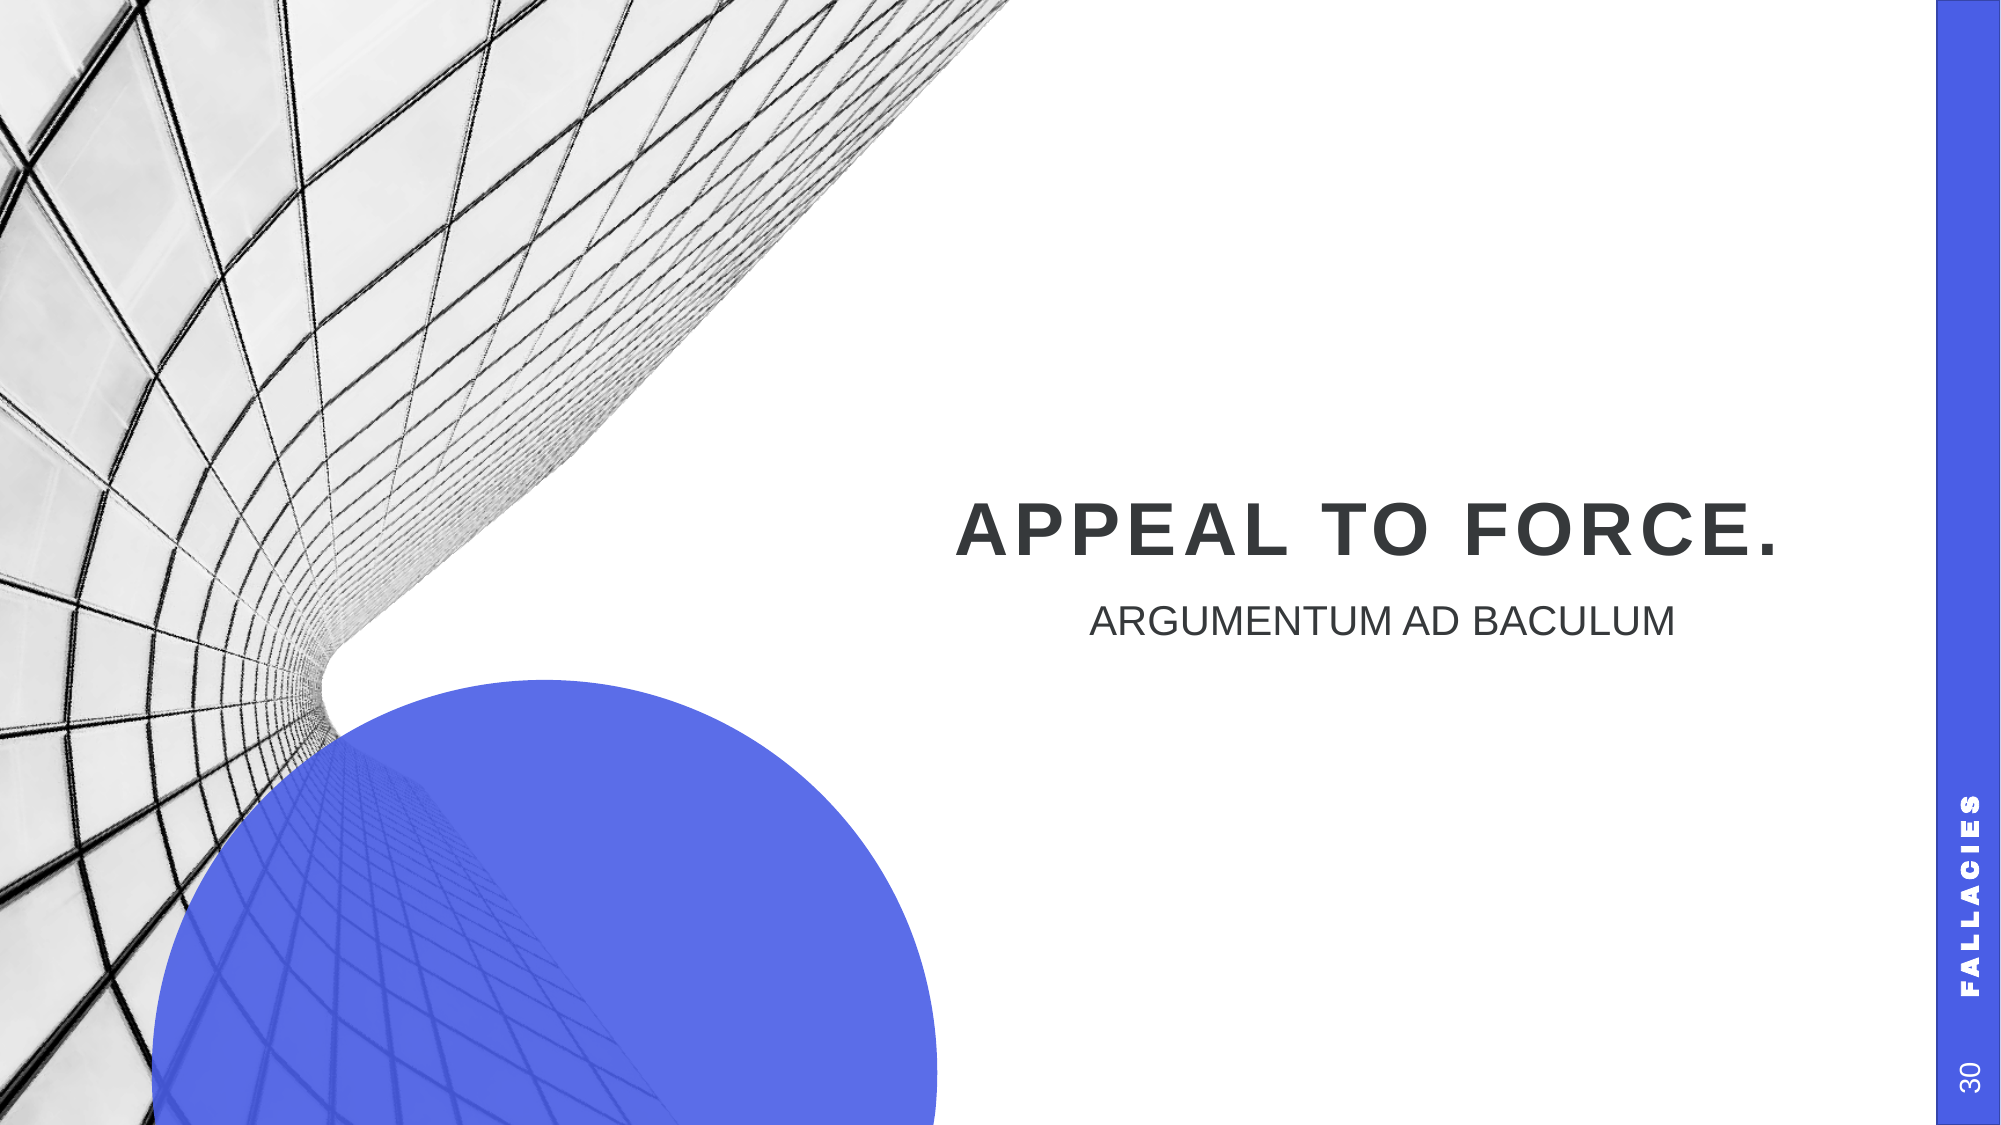

# Appeal to force.
Fallacies
Argumentum ad Baculum
30